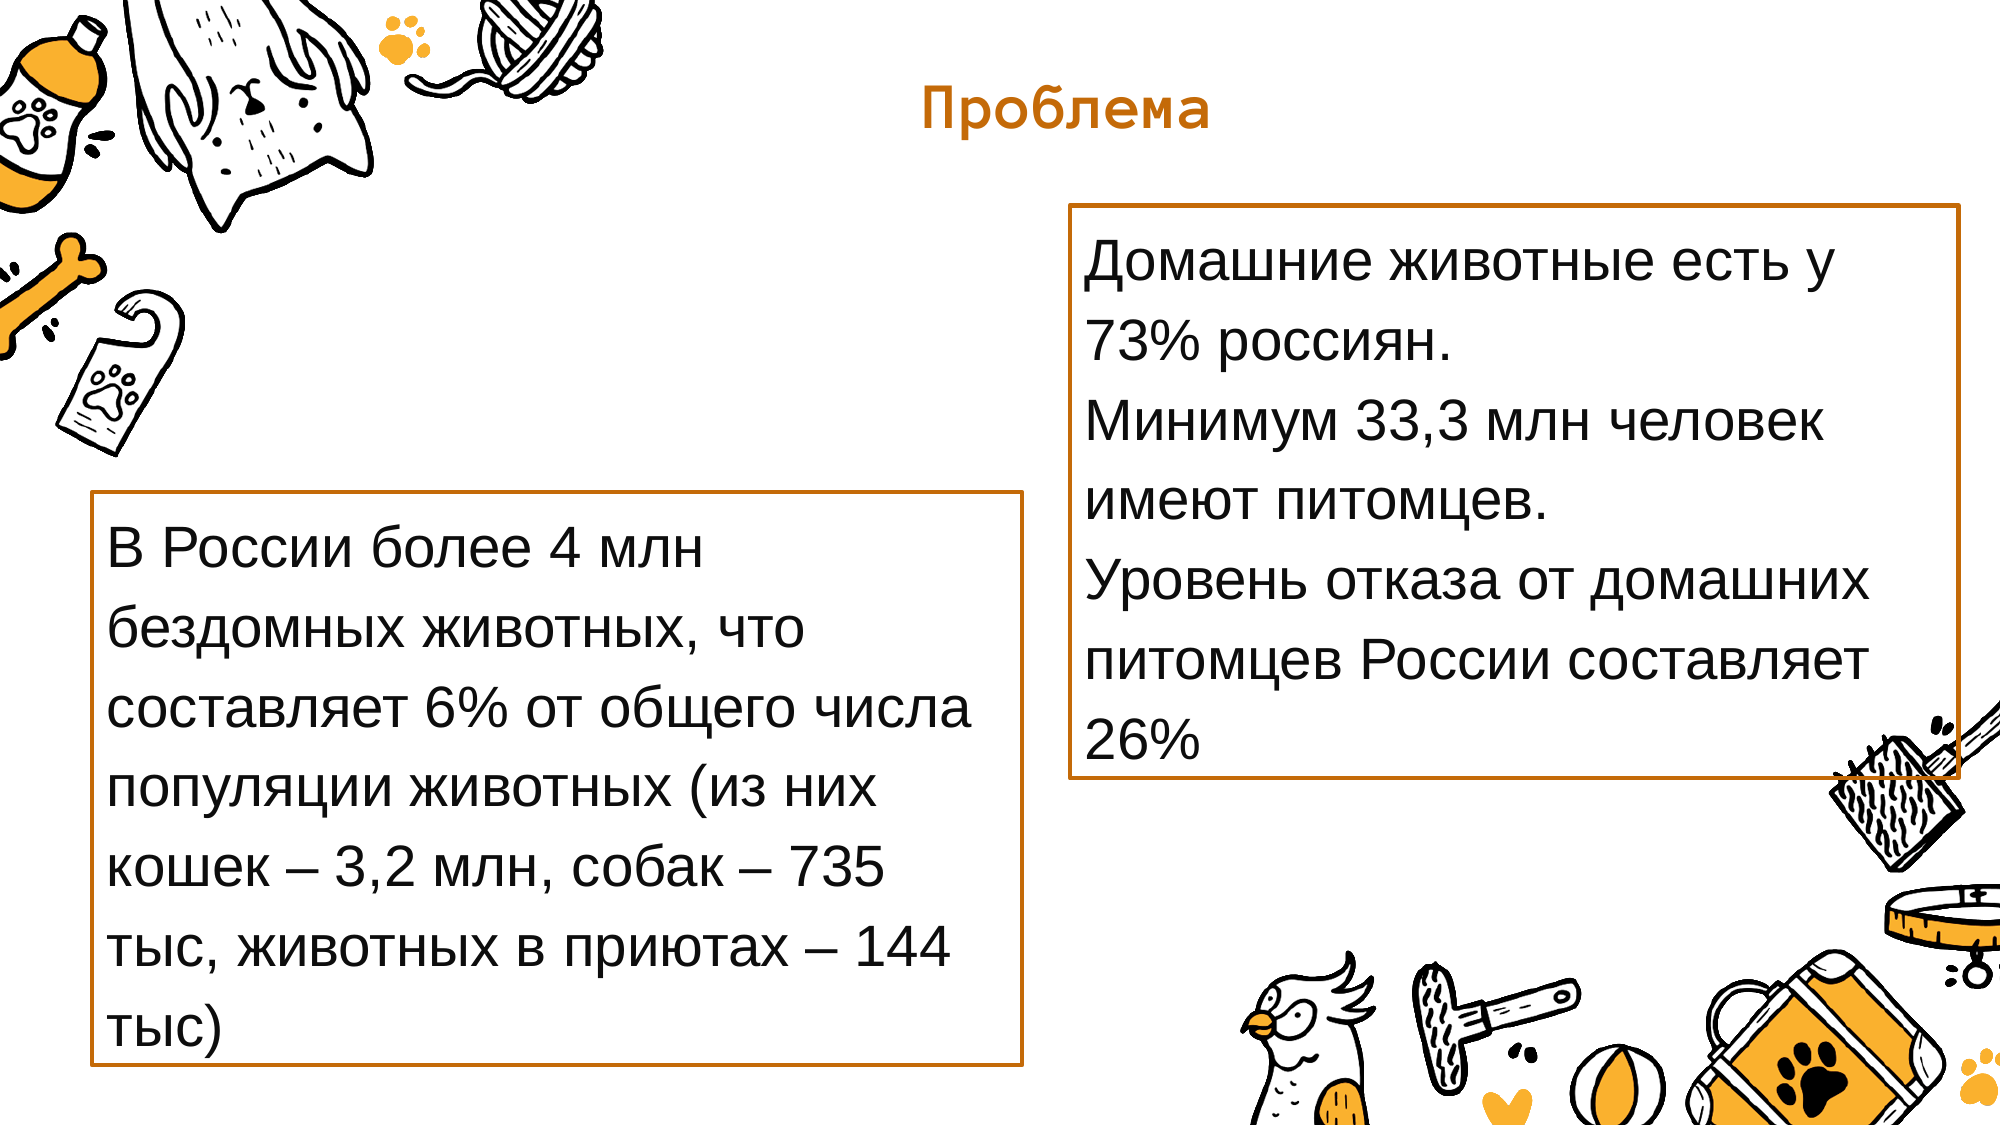

Проблема
Домашние животные есть у 73% россиян.
Минимум 33,3 млн человек имеют питомцев.
Уровень отказа от домашних питомцев России составляет 26%
В России более 4 млн бездомных животных, что составляет 6% от общего числа популяции животных (из них кошек – 3,2 млн, собак – 735 тыс, животных в приютах – 144 тыс)